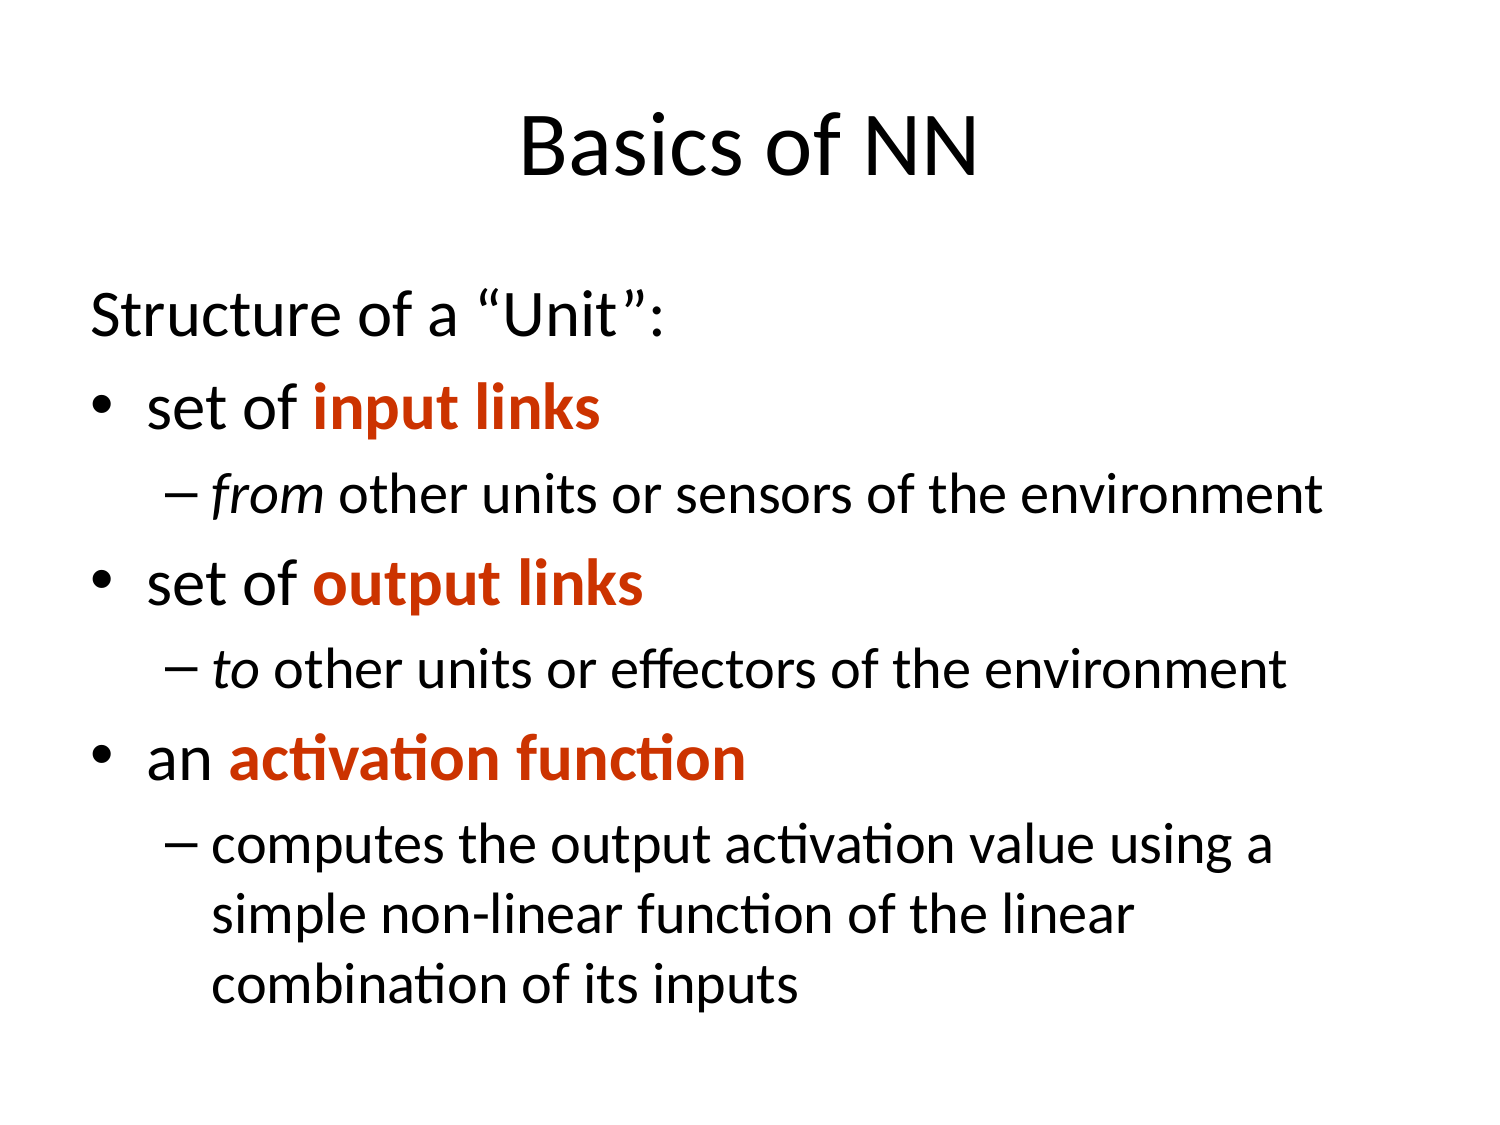

# Basics of NN
Structure of a “Unit”:
set of input links
from other units or sensors of the environment
set of output links
to other units or effectors of the environment
an activation function
computes the output activation value using a simple non-linear function of the linear combination of its inputs